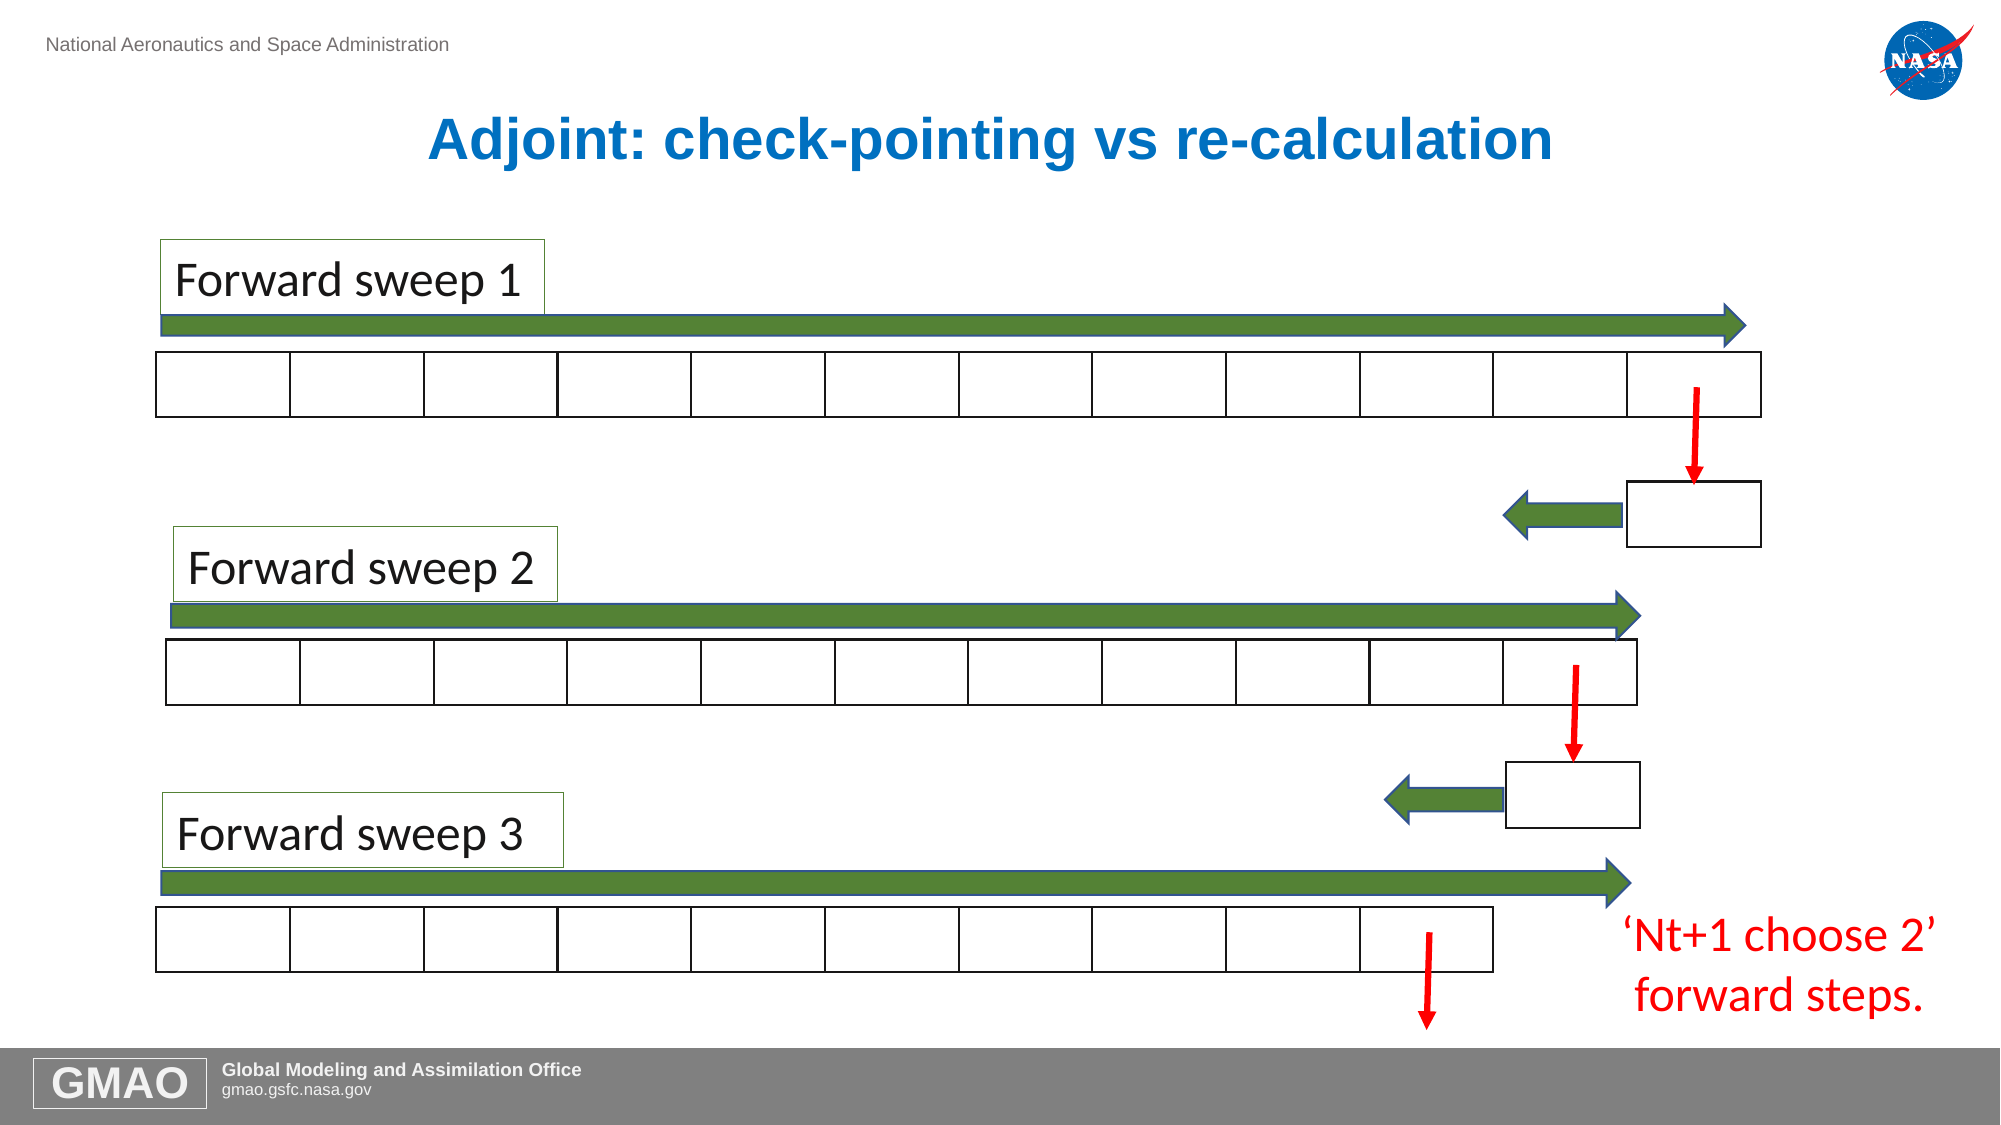

# Adjoint: check-pointing vs re-calculation
Forward sweep 1

Forward sweep 2

Forward sweep 3

‘Nt+1 choose 2’ forward steps.